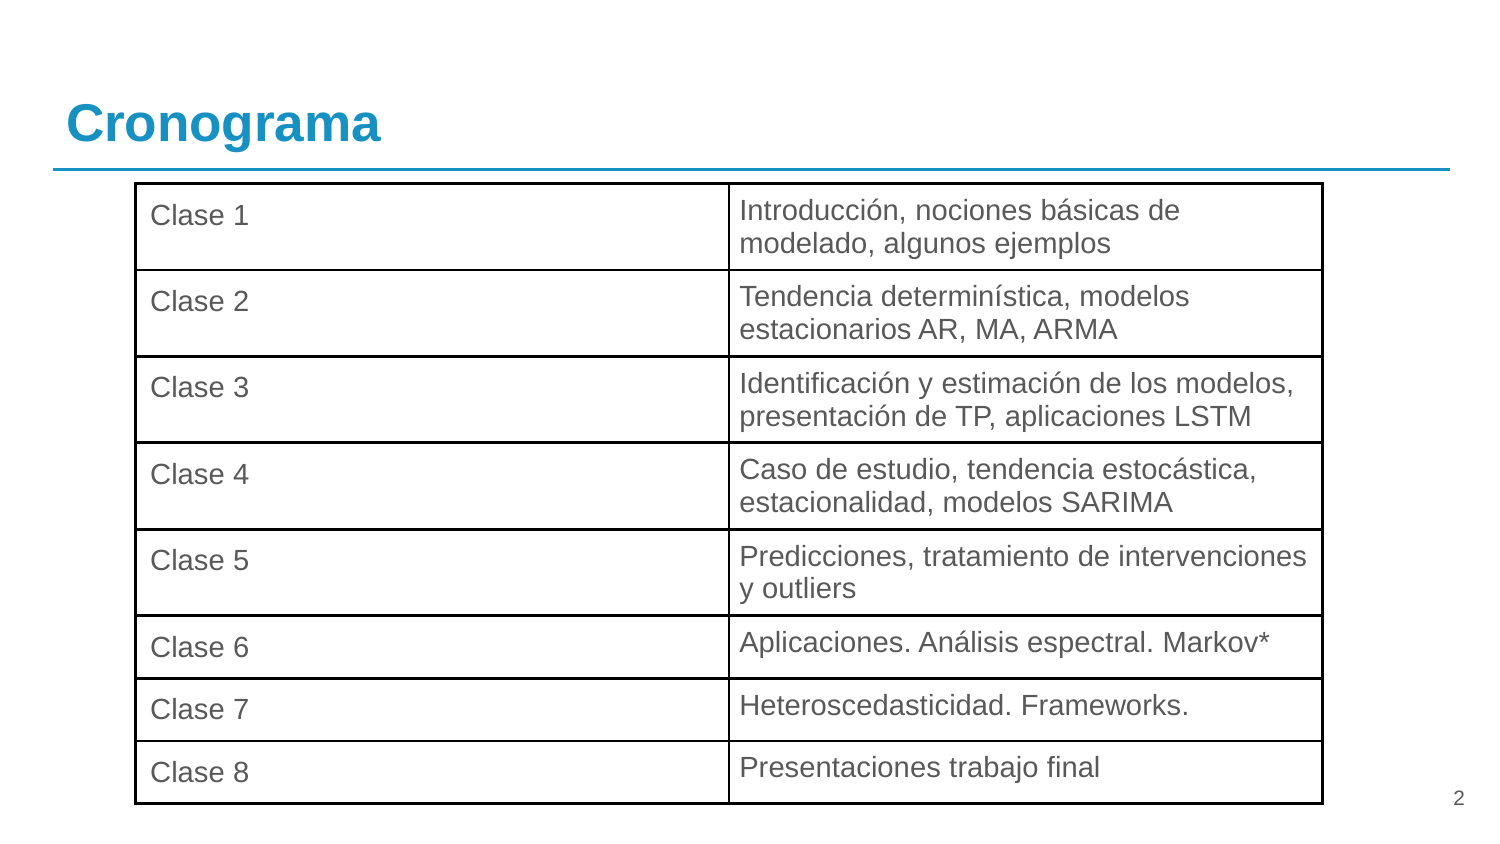

# Cronograma
| Clase 1 | Introducción, nociones básicas de modelado, algunos ejemplos |
| --- | --- |
| Clase 2 | Tendencia determinística, modelos estacionarios AR, MA, ARMA |
| Clase 3 | Identificación y estimación de los modelos, presentación de TP, aplicaciones LSTM |
| Clase 4 | Caso de estudio, tendencia estocástica, estacionalidad, modelos SARIMA |
| Clase 5 | Predicciones, tratamiento de intervenciones y outliers |
| Clase 6 | Aplicaciones. Análisis espectral. Markov\* |
| Clase 7 | Heteroscedasticidad. Frameworks. |
| Clase 8 | Presentaciones trabajo final |
2